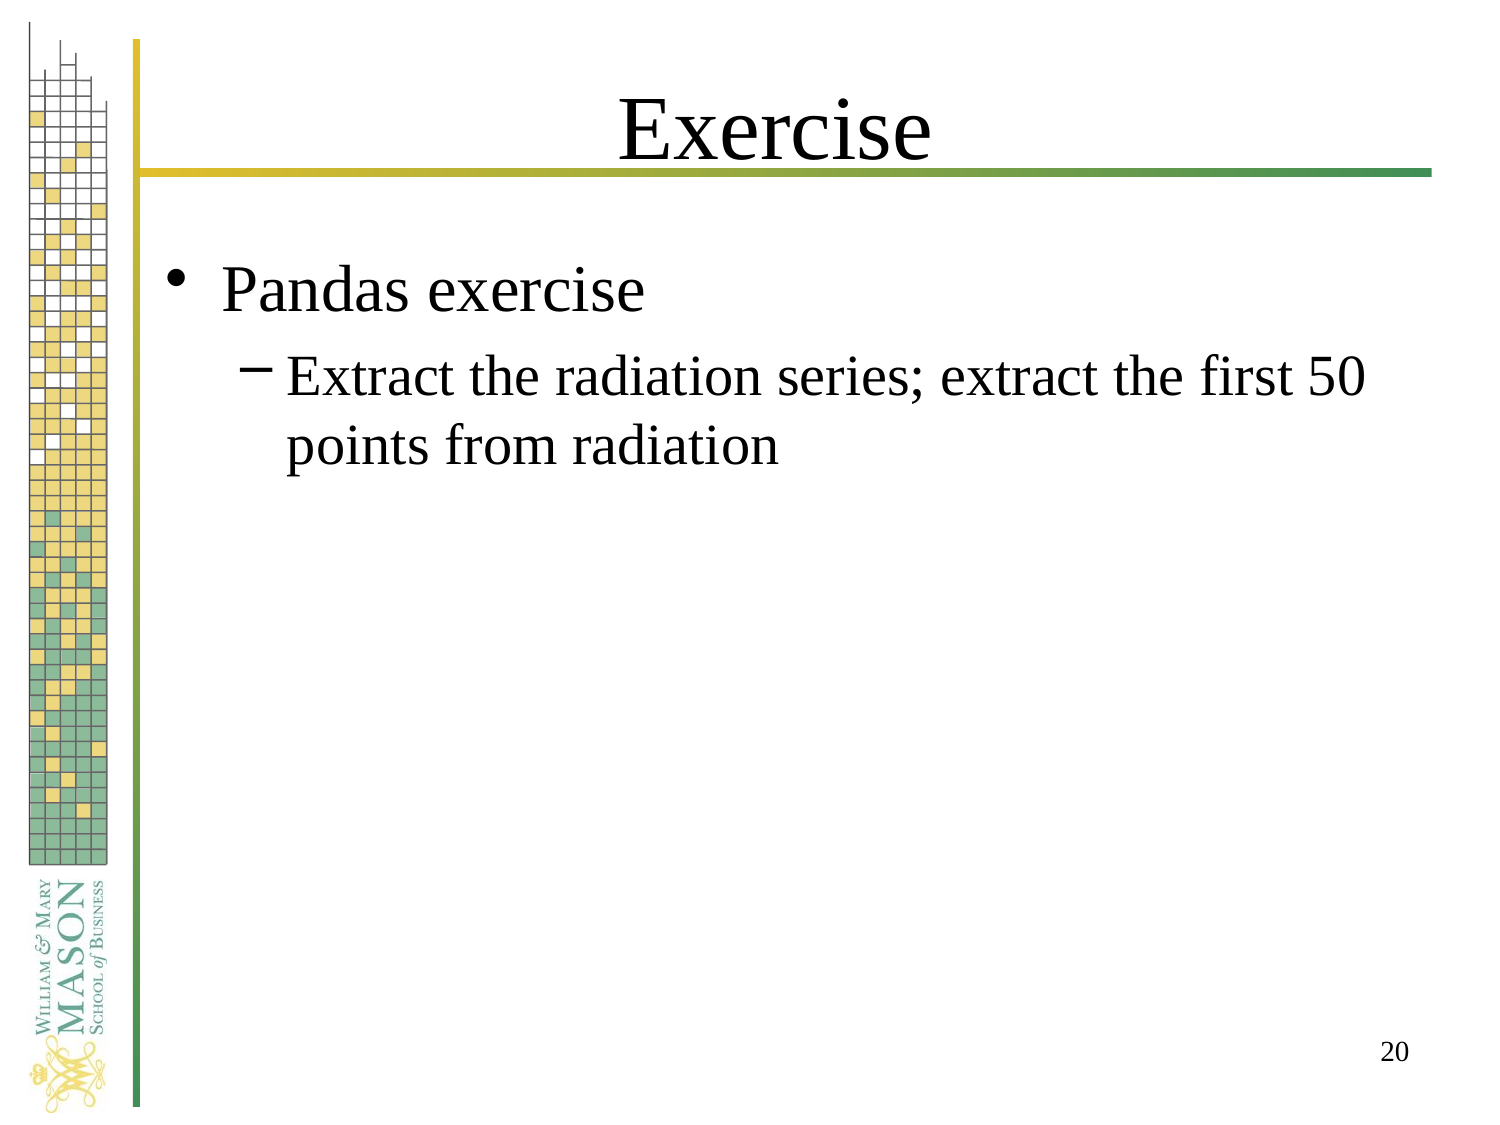

# Exercise
Pandas exercise
Extract the radiation series; extract the first 50 points from radiation
20